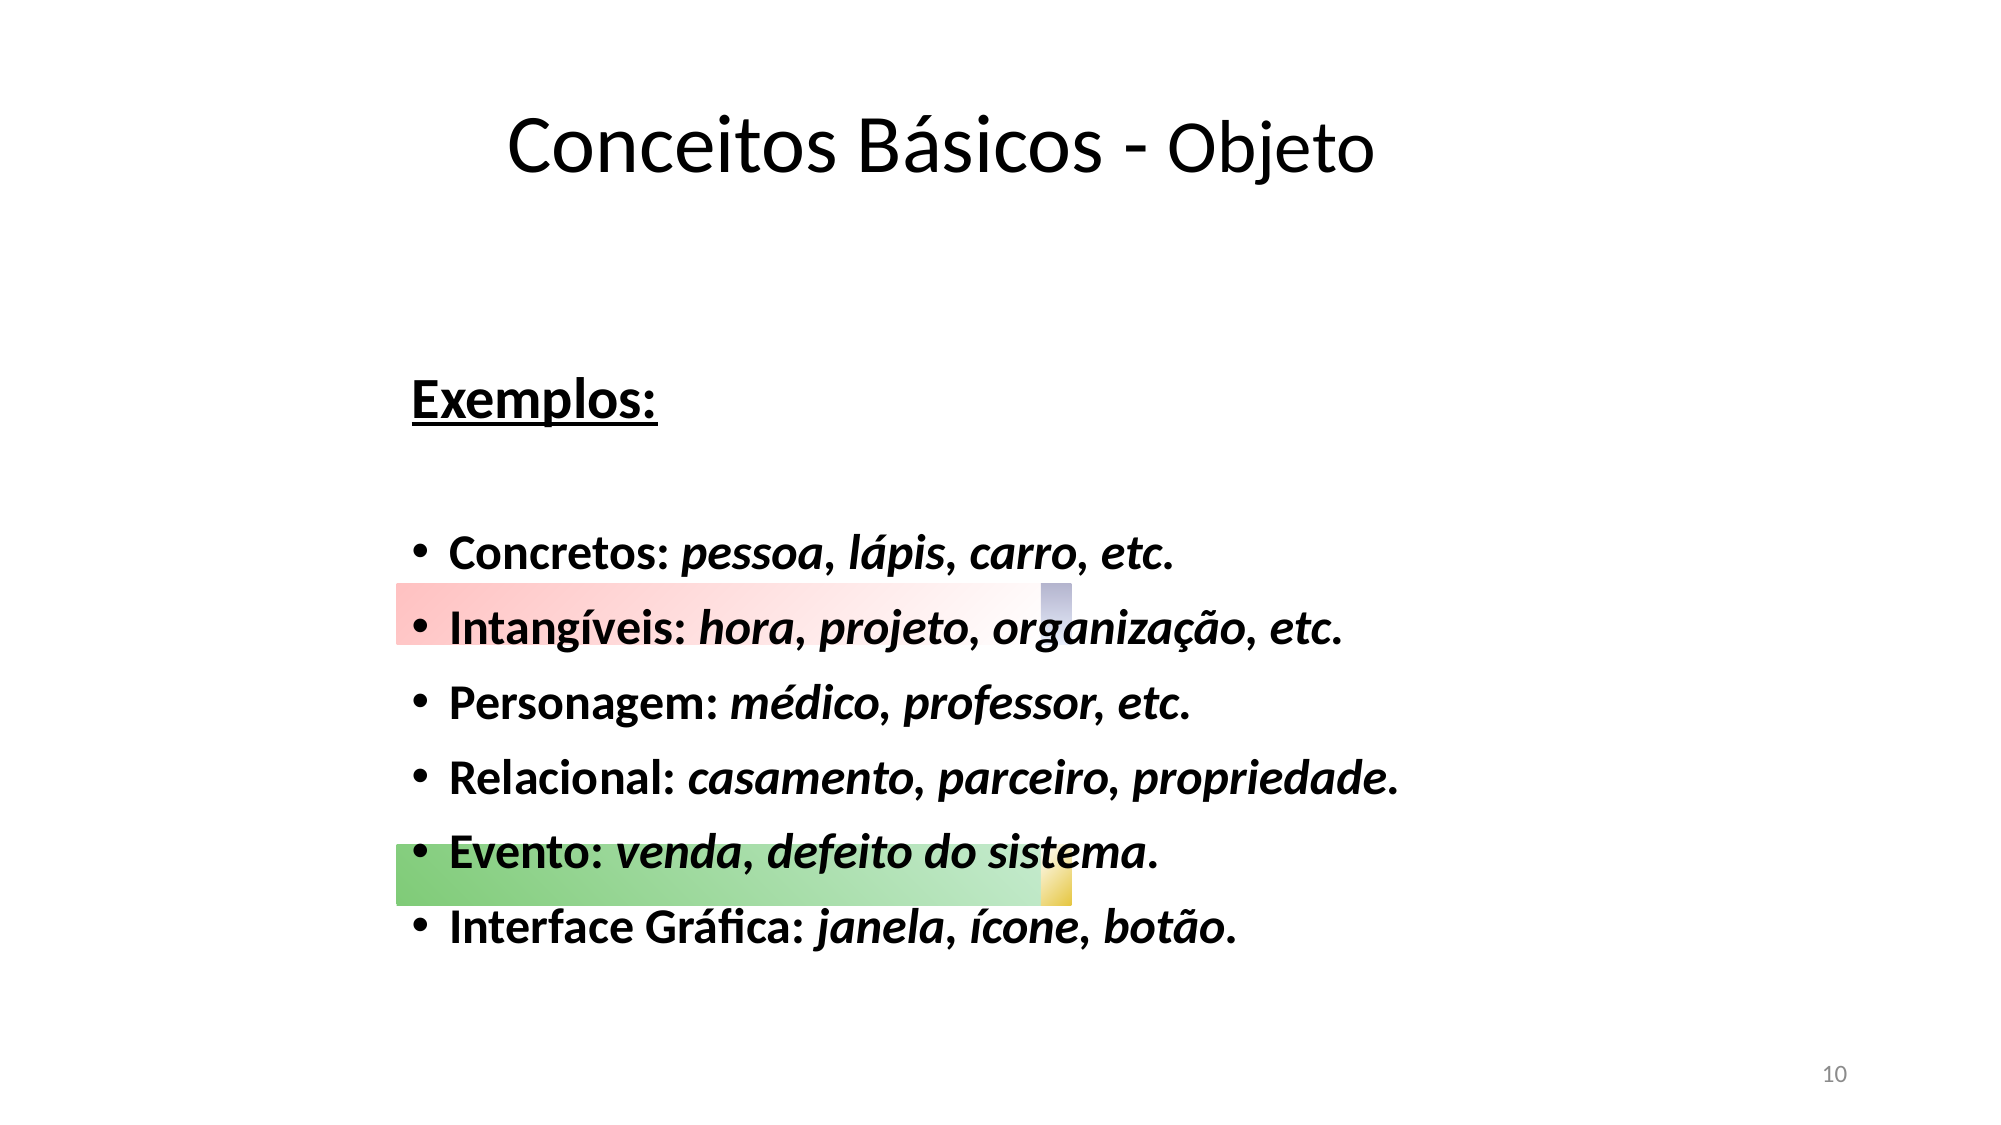

# Conceitos Básicos - Objeto
Exemplos:

Concretos: pessoa, lápis, carro, etc.
Intangíveis: hora, projeto, organização, etc.
Personagem: médico, professor, etc.
Relacional: casamento, parceiro, propriedade.
Evento: venda, defeito do sistema.
Interface Gráfica: janela, ícone, botão.

10